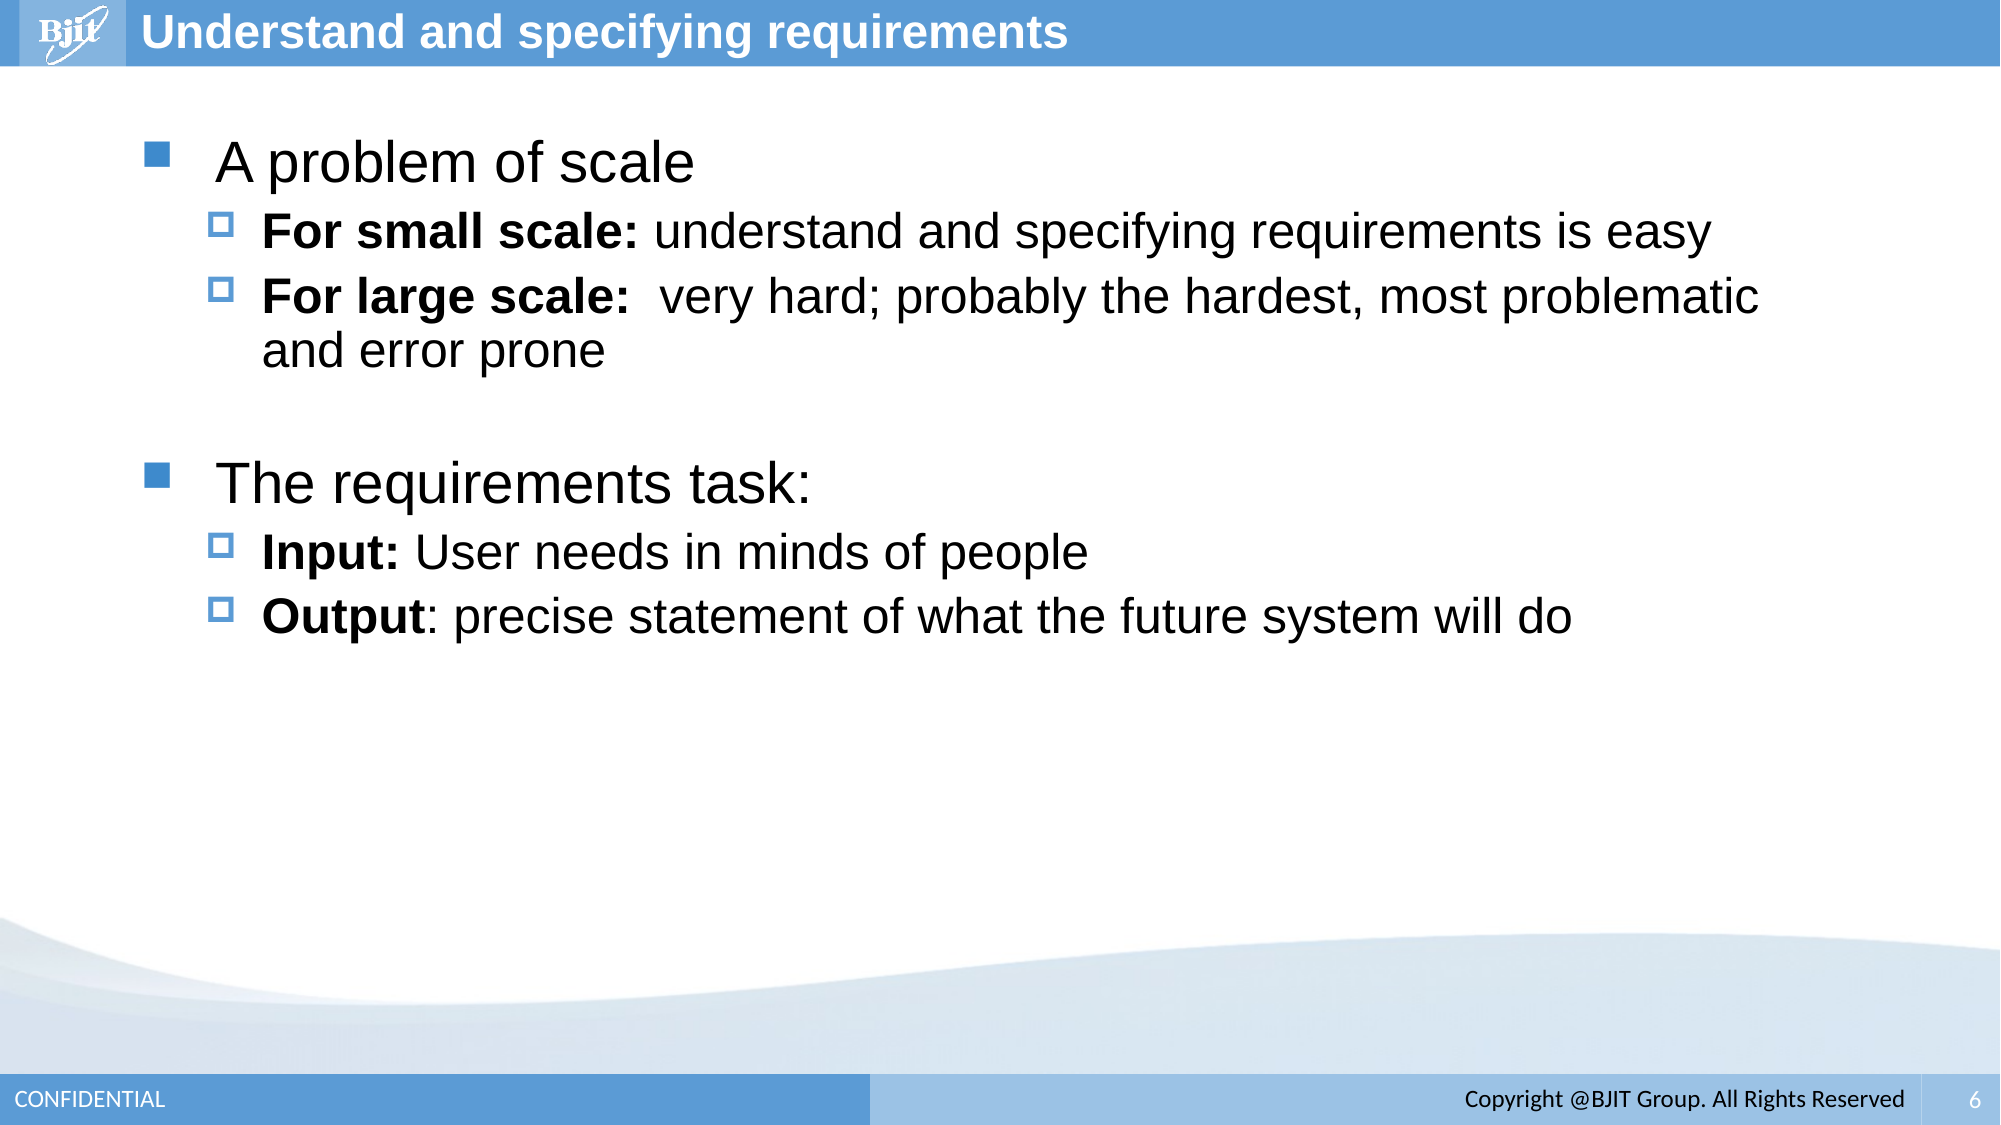

# Understand and specifying requirements
A problem of scale
For small scale: understand and specifying requirements is easy
For large scale:  very hard; probably the hardest, most problematic and error prone
The requirements task:
Input: User needs in minds of people
Output: precise statement of what the future system will do